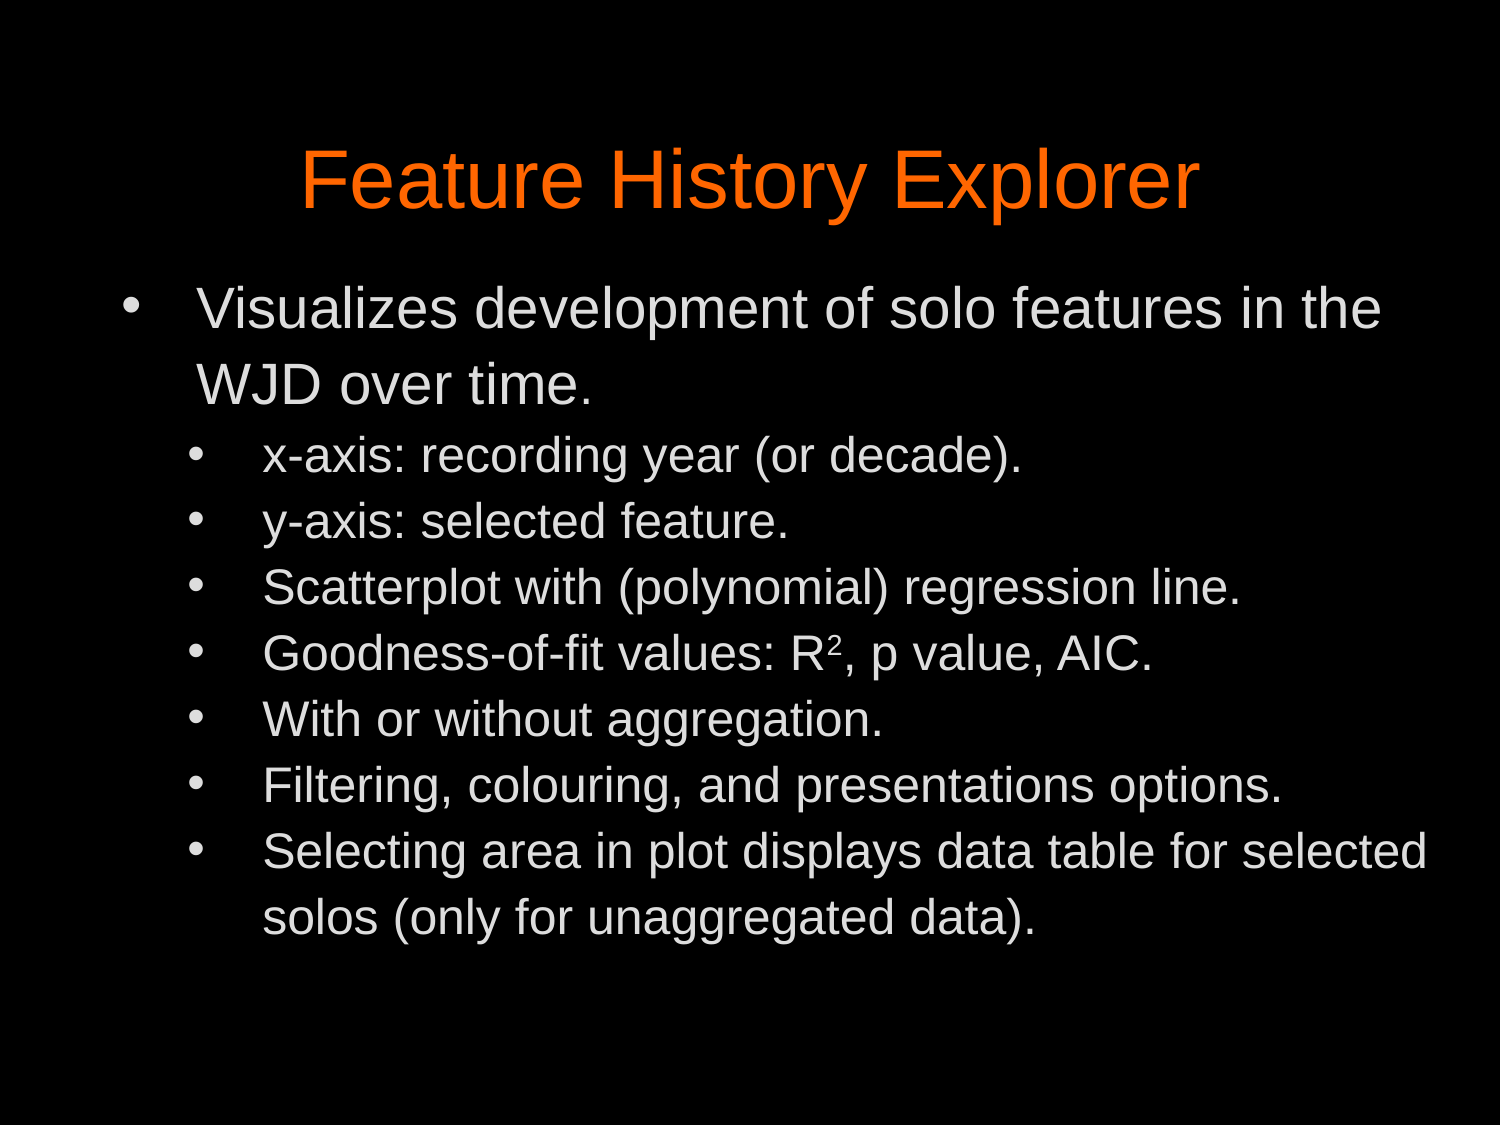

# Feature History Explorer
Visualizes development of solo features in the WJD over time.
x-axis: recording year (or decade).
y-axis: selected feature.
Scatterplot with (polynomial) regression line.
Goodness-of-fit values: R2, p value, AIC.
With or without aggregation.
Filtering, colouring, and presentations options.
Selecting area in plot displays data table for selected solos (only for unaggregated data).